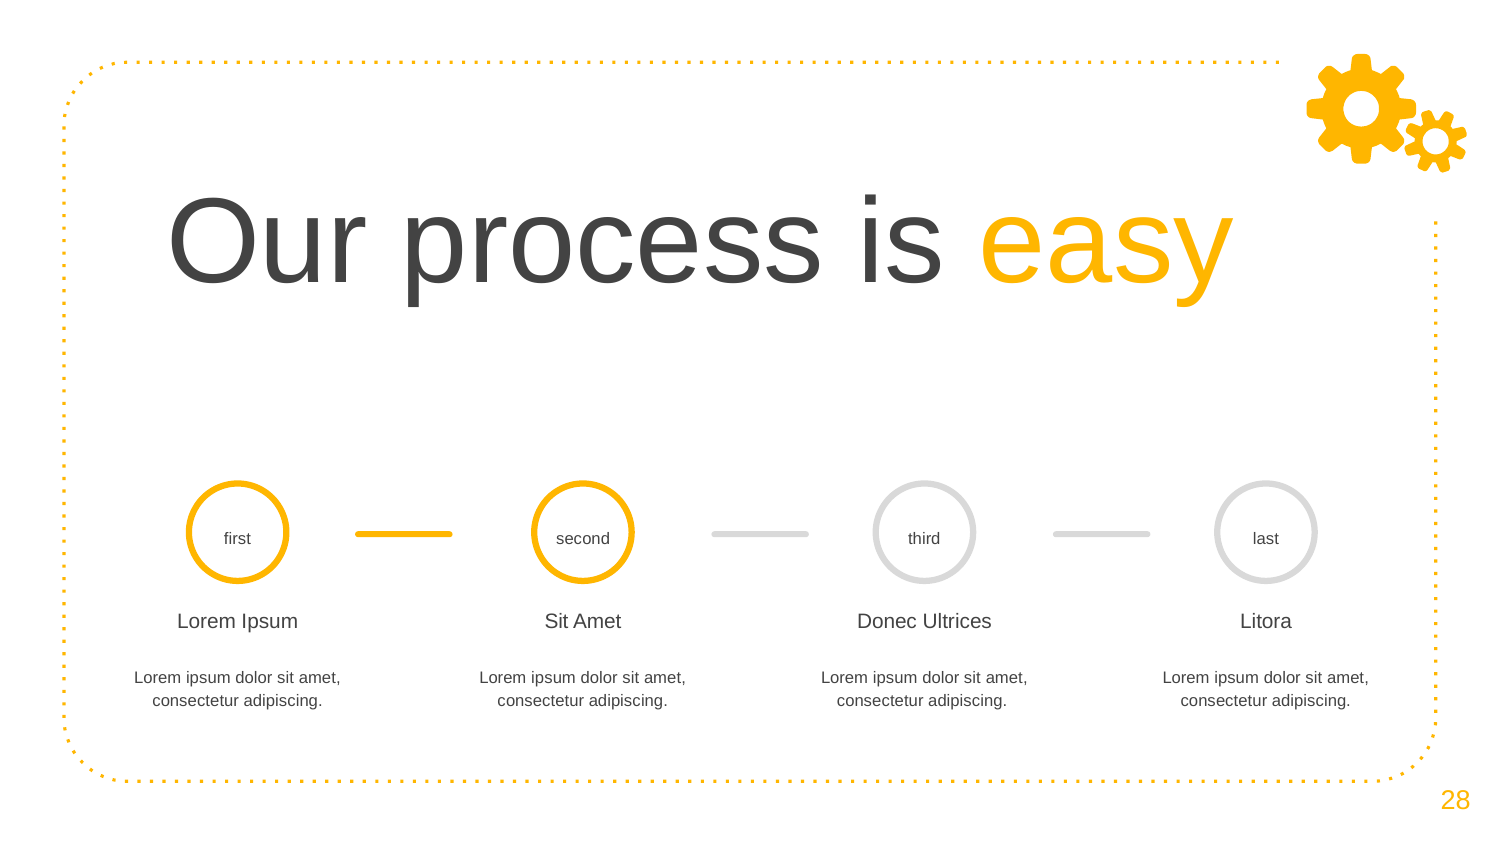

Our process is easy

first
second
third
last

Lorem Ipsum
Sit Amet
Donec Ultrices
Litora
Lorem ipsum dolor sit amet, consectetur adipiscing.
Lorem ipsum dolor sit amet, consectetur adipiscing.
Lorem ipsum dolor sit amet, consectetur adipiscing.
Lorem ipsum dolor sit amet, consectetur adipiscing.
28